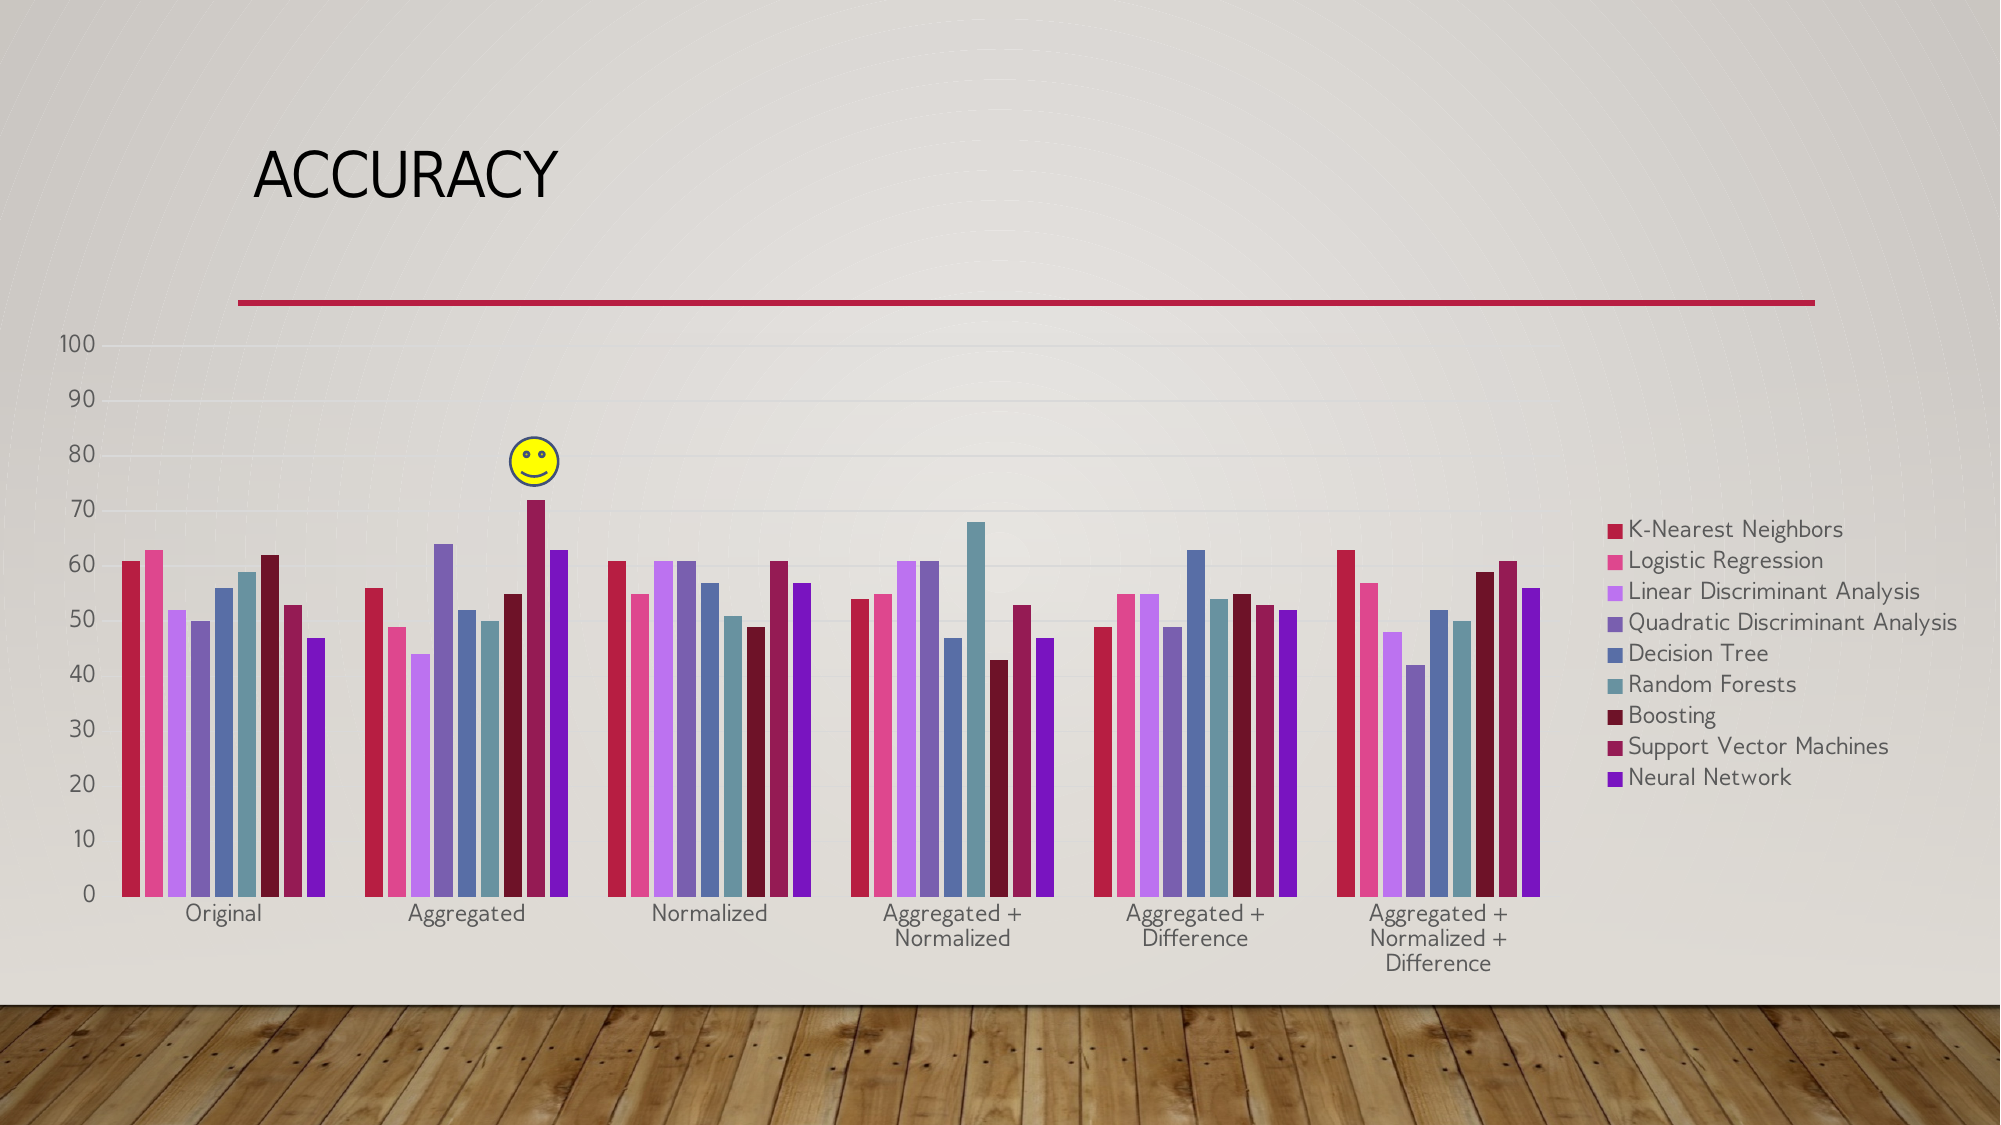

# Accuracy

### Chart

| Category | K-Nearest Neighbors | Logistic Regression | Linear Discriminant Analysis | Quadratic Discriminant Analysis | Decision Tree | Random Forests | Boosting | Support Vector Machines | Neural Network |
|---|---|---|---|---|---|---|---|---|---|
| Original | 61.0 | 63.0 | 52.0 | 50.0 | 56.0 | 59.0 | 62.0 | 53.0 | 47.0 |
| Aggregated | 56.0 | 49.0 | 44.0 | 64.0 | 52.0 | 50.0 | 55.0 | 72.0 | 63.0 |
| Normalized | 61.0 | 55.0 | 61.0 | 61.0 | 57.0 | 51.0 | 49.0 | 61.0 | 57.0 |
| Aggregated + Normalized | 54.0 | 55.0 | 61.0 | 61.0 | 47.0 | 68.0 | 43.0 | 53.0 | 47.0 |
| Aggregated + Difference | 49.0 | 55.0 | 55.0 | 49.0 | 63.0 | 54.0 | 55.0 | 53.0 | 52.0 |
| Aggregated + Normalized + Difference | 63.0 | 57.0 | 48.0 | 42.0 | 52.0 | 50.0 | 59.0 | 61.0 | 56.0 |